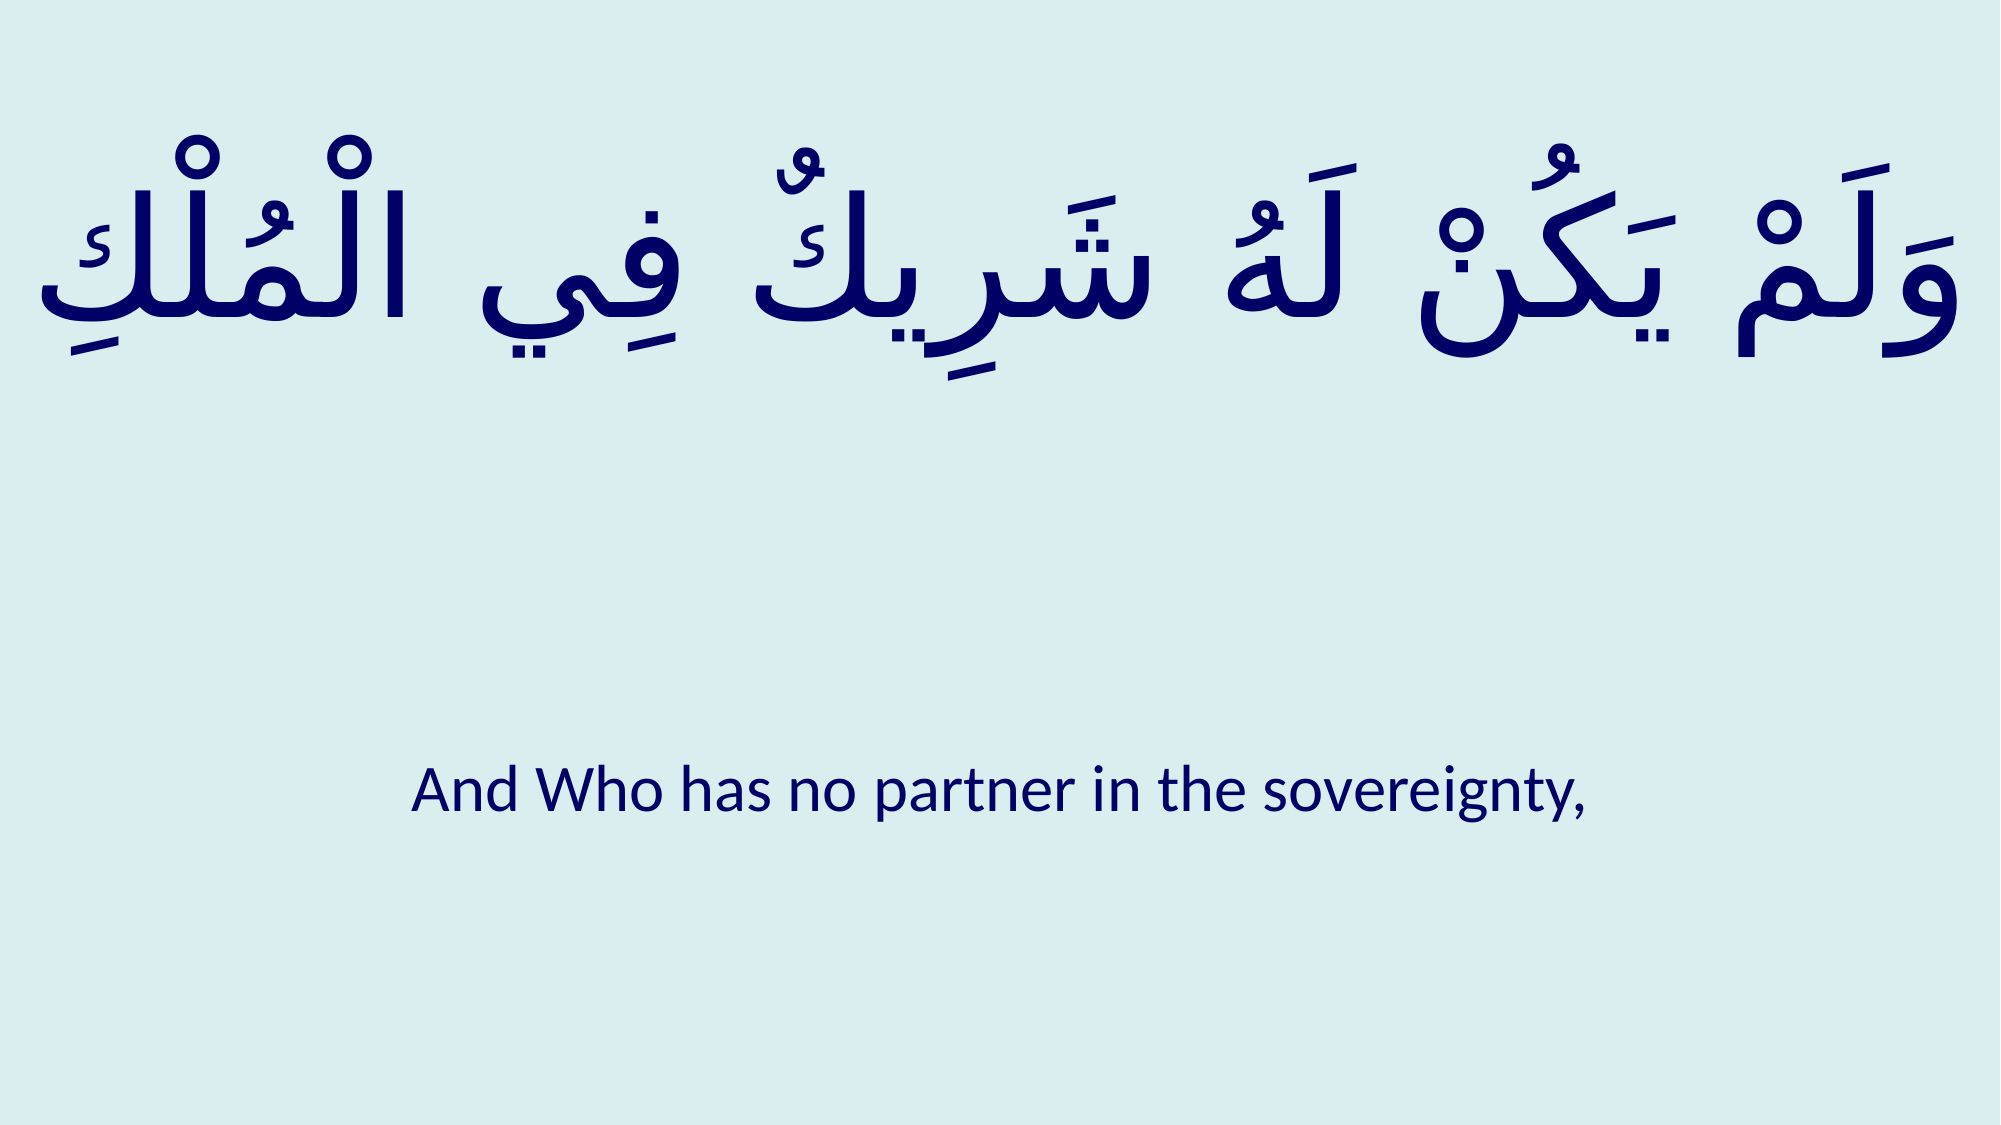

# وَلَمْ يَكُنْ لَهُ شَرِيكٌ فِي الْمُلْكِ
And Who has no partner in the sovereignty,